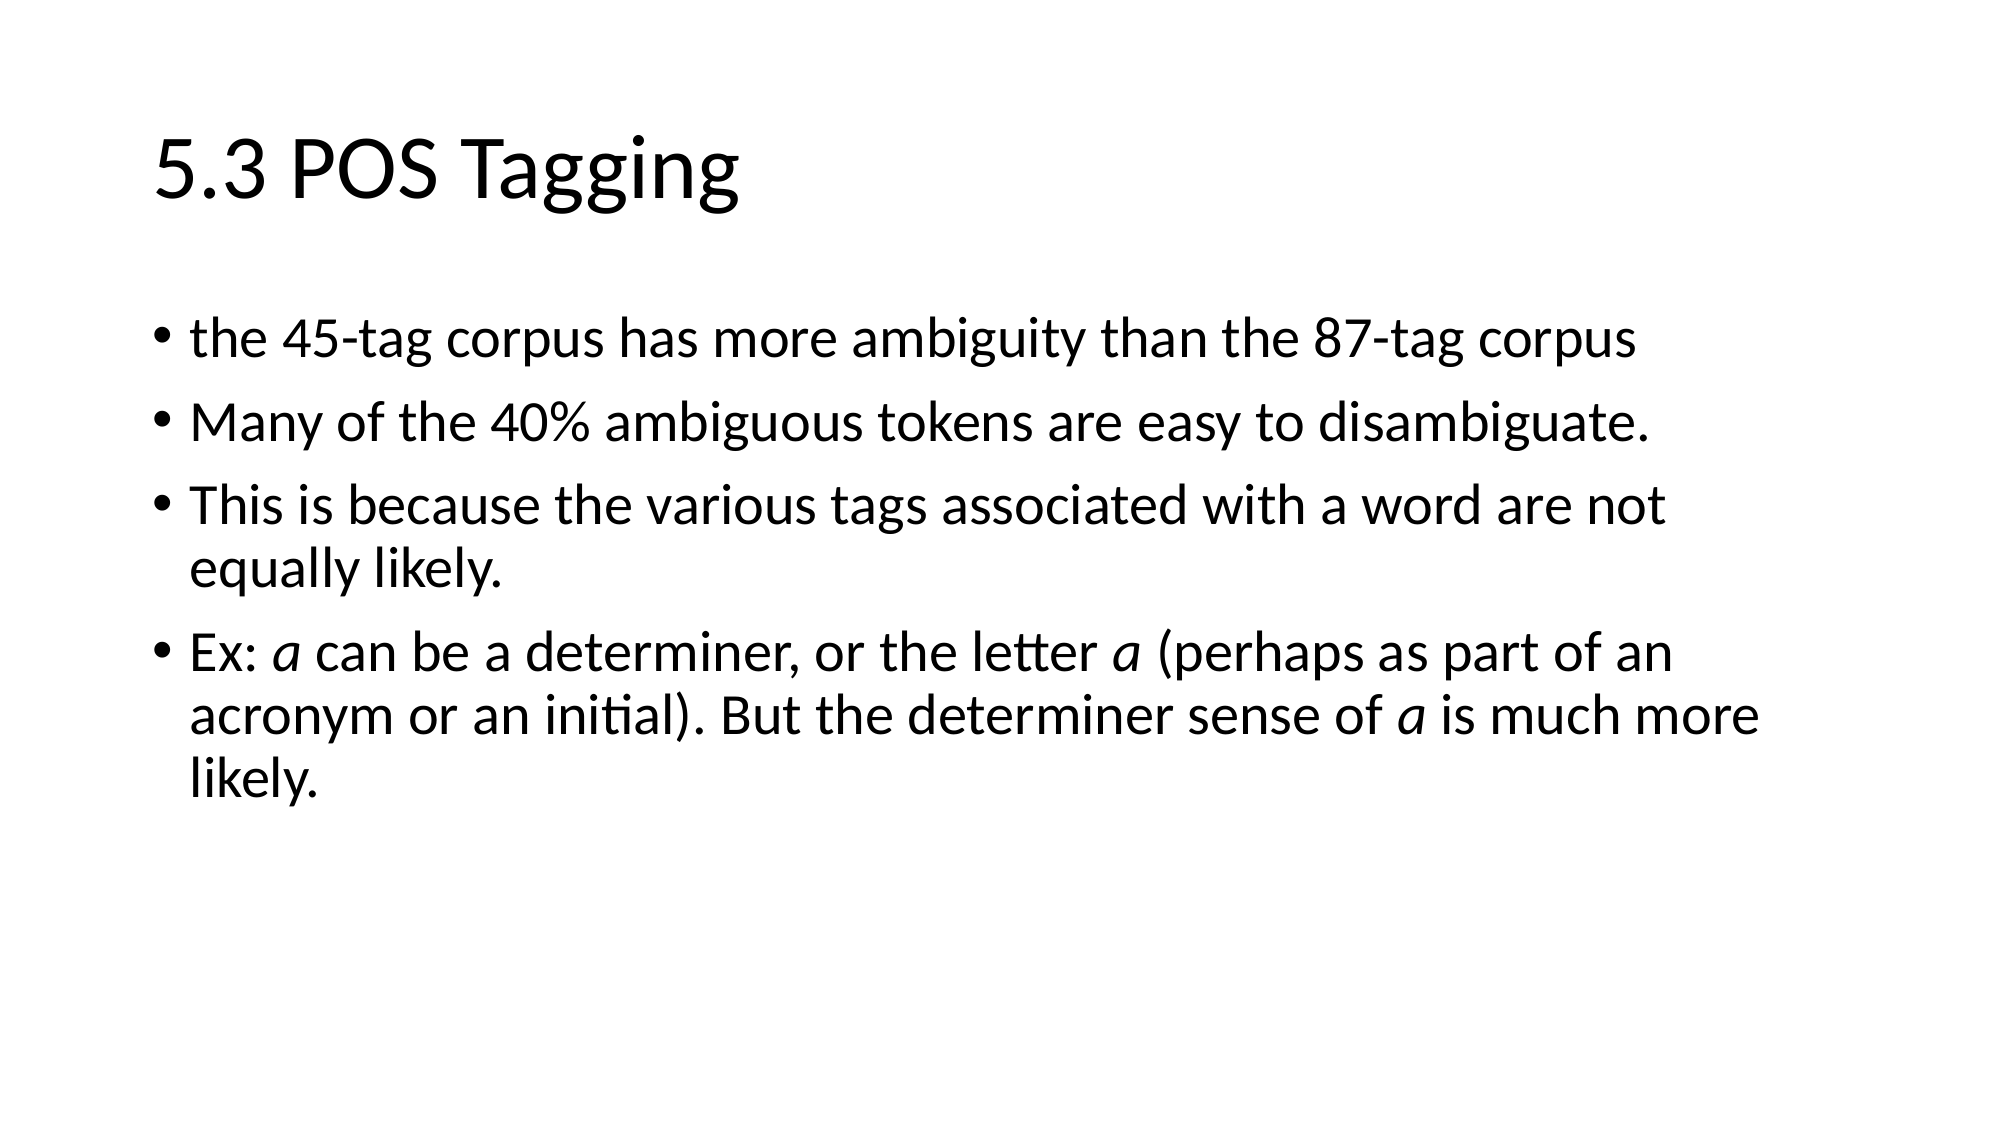

# 5.3 POS Tagging
the 45-tag corpus has more ambiguity than the 87-tag corpus
Many of the 40% ambiguous tokens are easy to disambiguate.
This is because the various tags associated with a word are not equally likely.
Ex: a can be a determiner, or the letter a (perhaps as part of an acronym or an initial). But the determiner sense of a is much more likely.